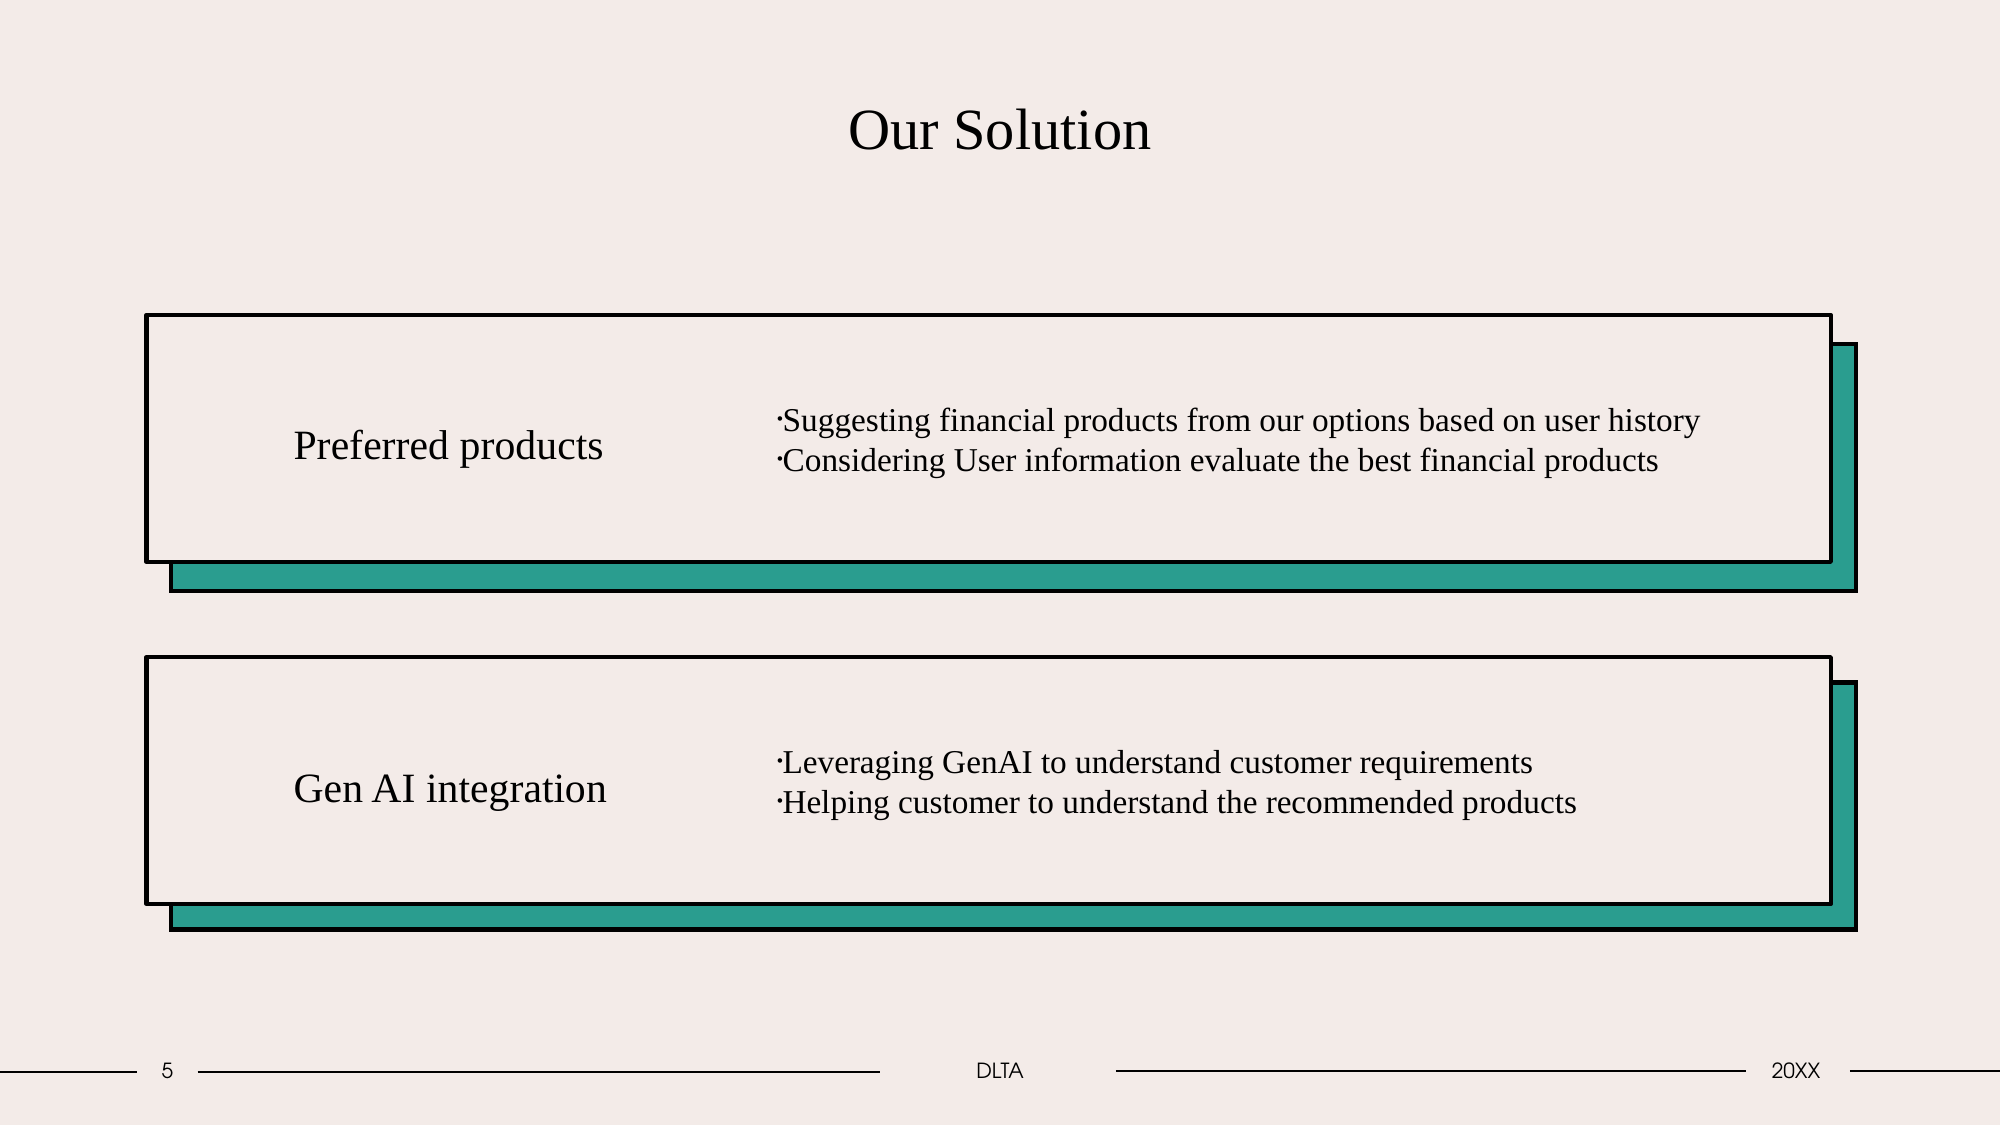

# Our Solution
Preferred products
Suggesting financial products from our options based on user history
Considering User information evaluate the best financial products
Gen AI integration
Leveraging GenAI to understand customer requirements
Helping customer to understand the recommended products
5
DLTA
20XX